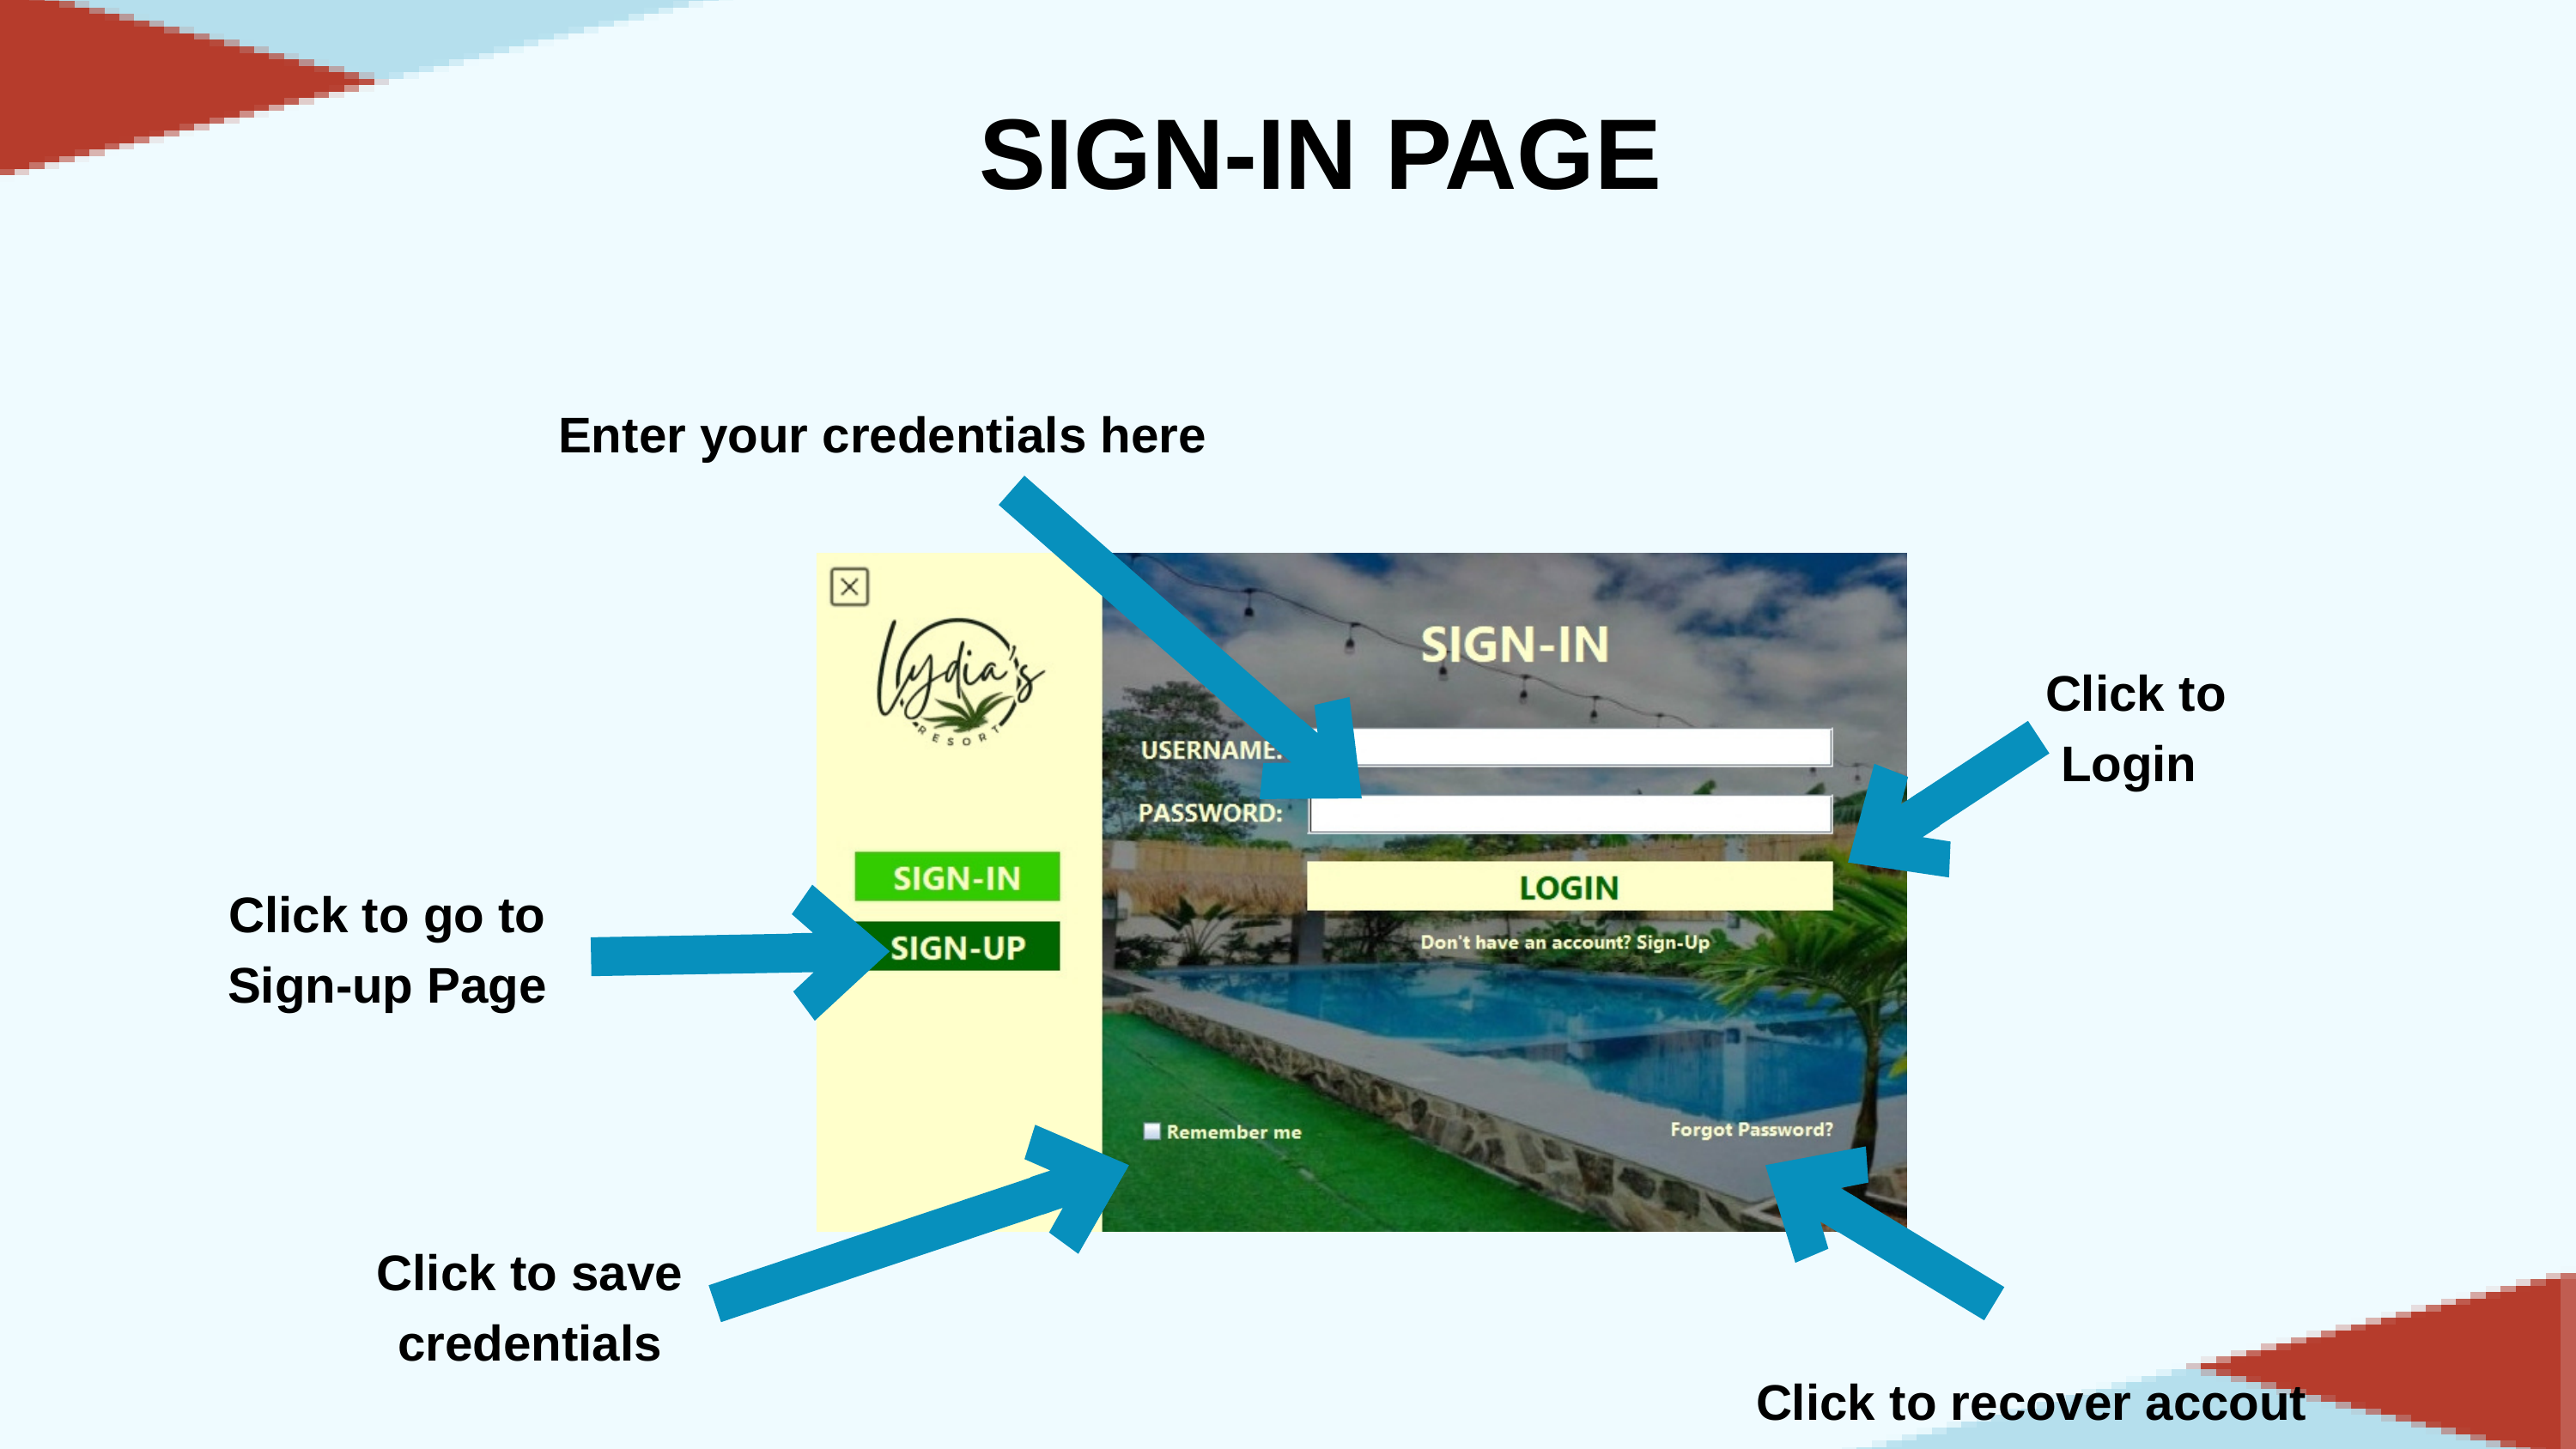

SIGN-IN PAGE
Enter your credentials here

Click to Login

Click to go to Sign-up Page

Click to save credentials
Click to recover accout